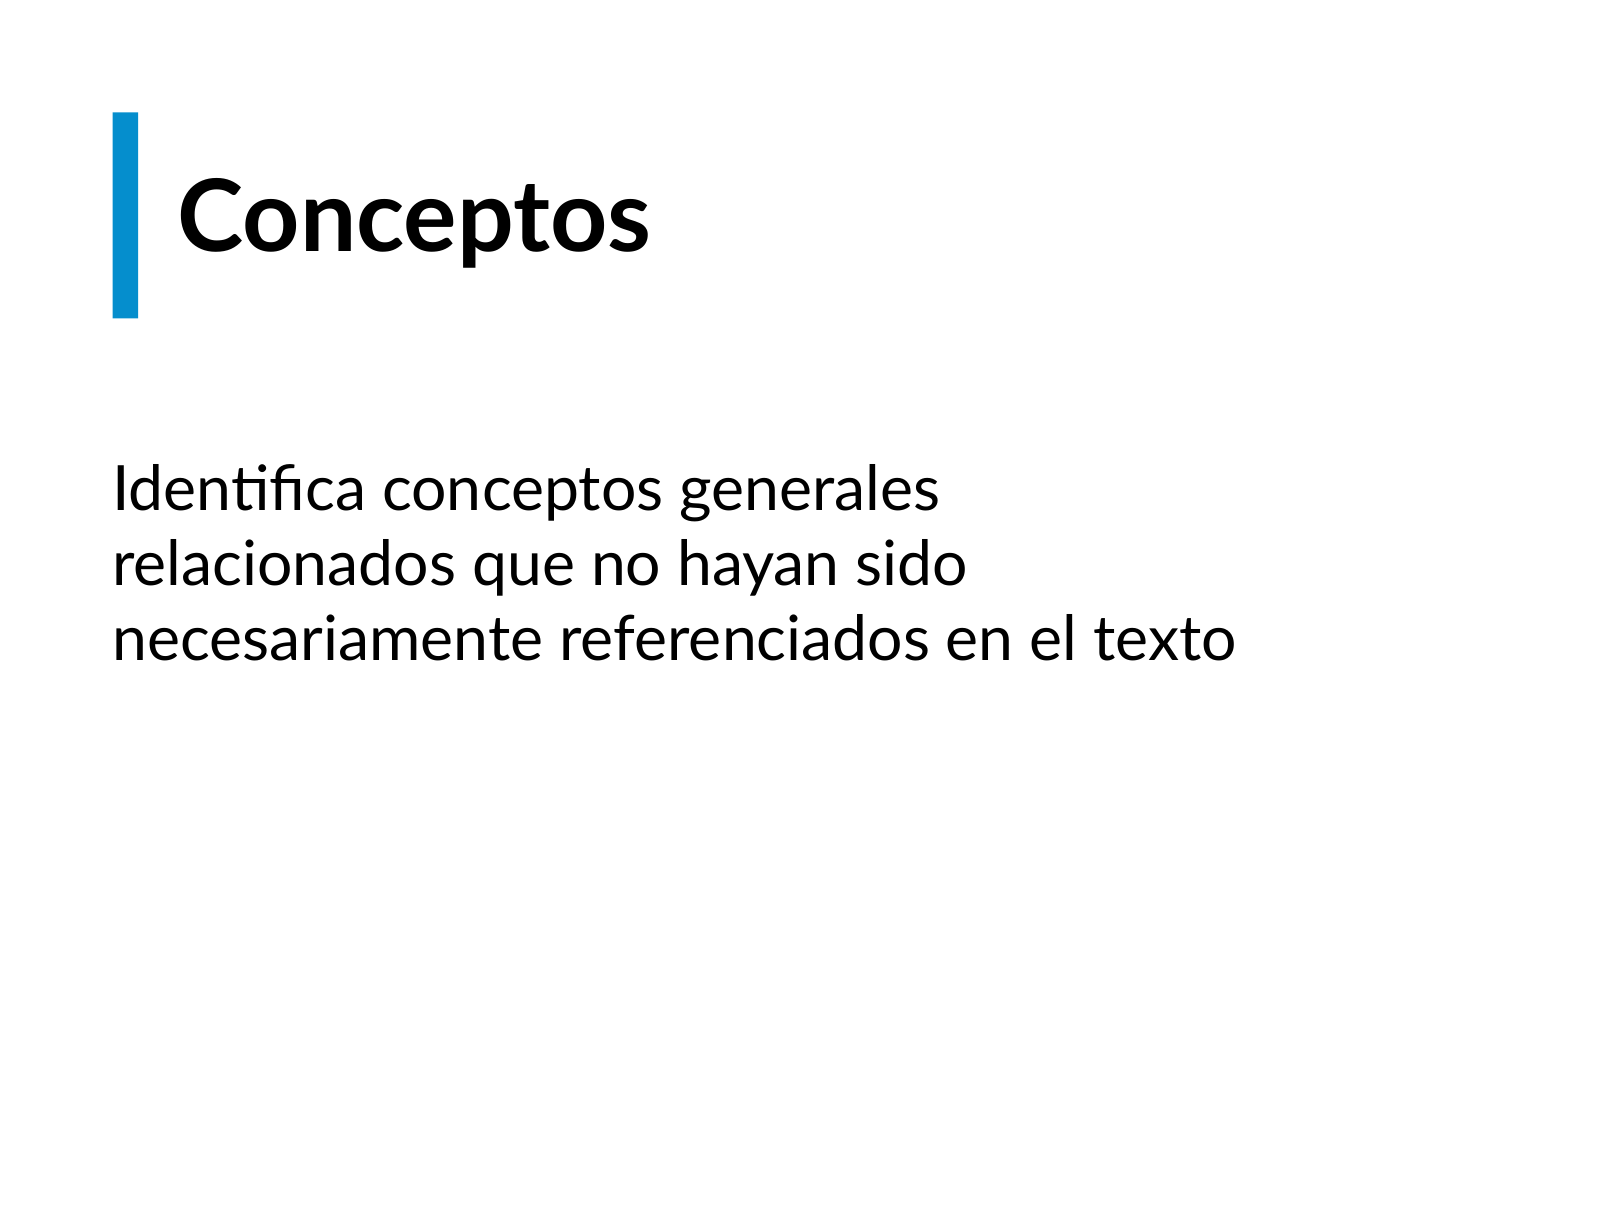

# Conceptos
Identifica conceptos generales relacionados que no hayan sido necesariamente referenciados en el texto